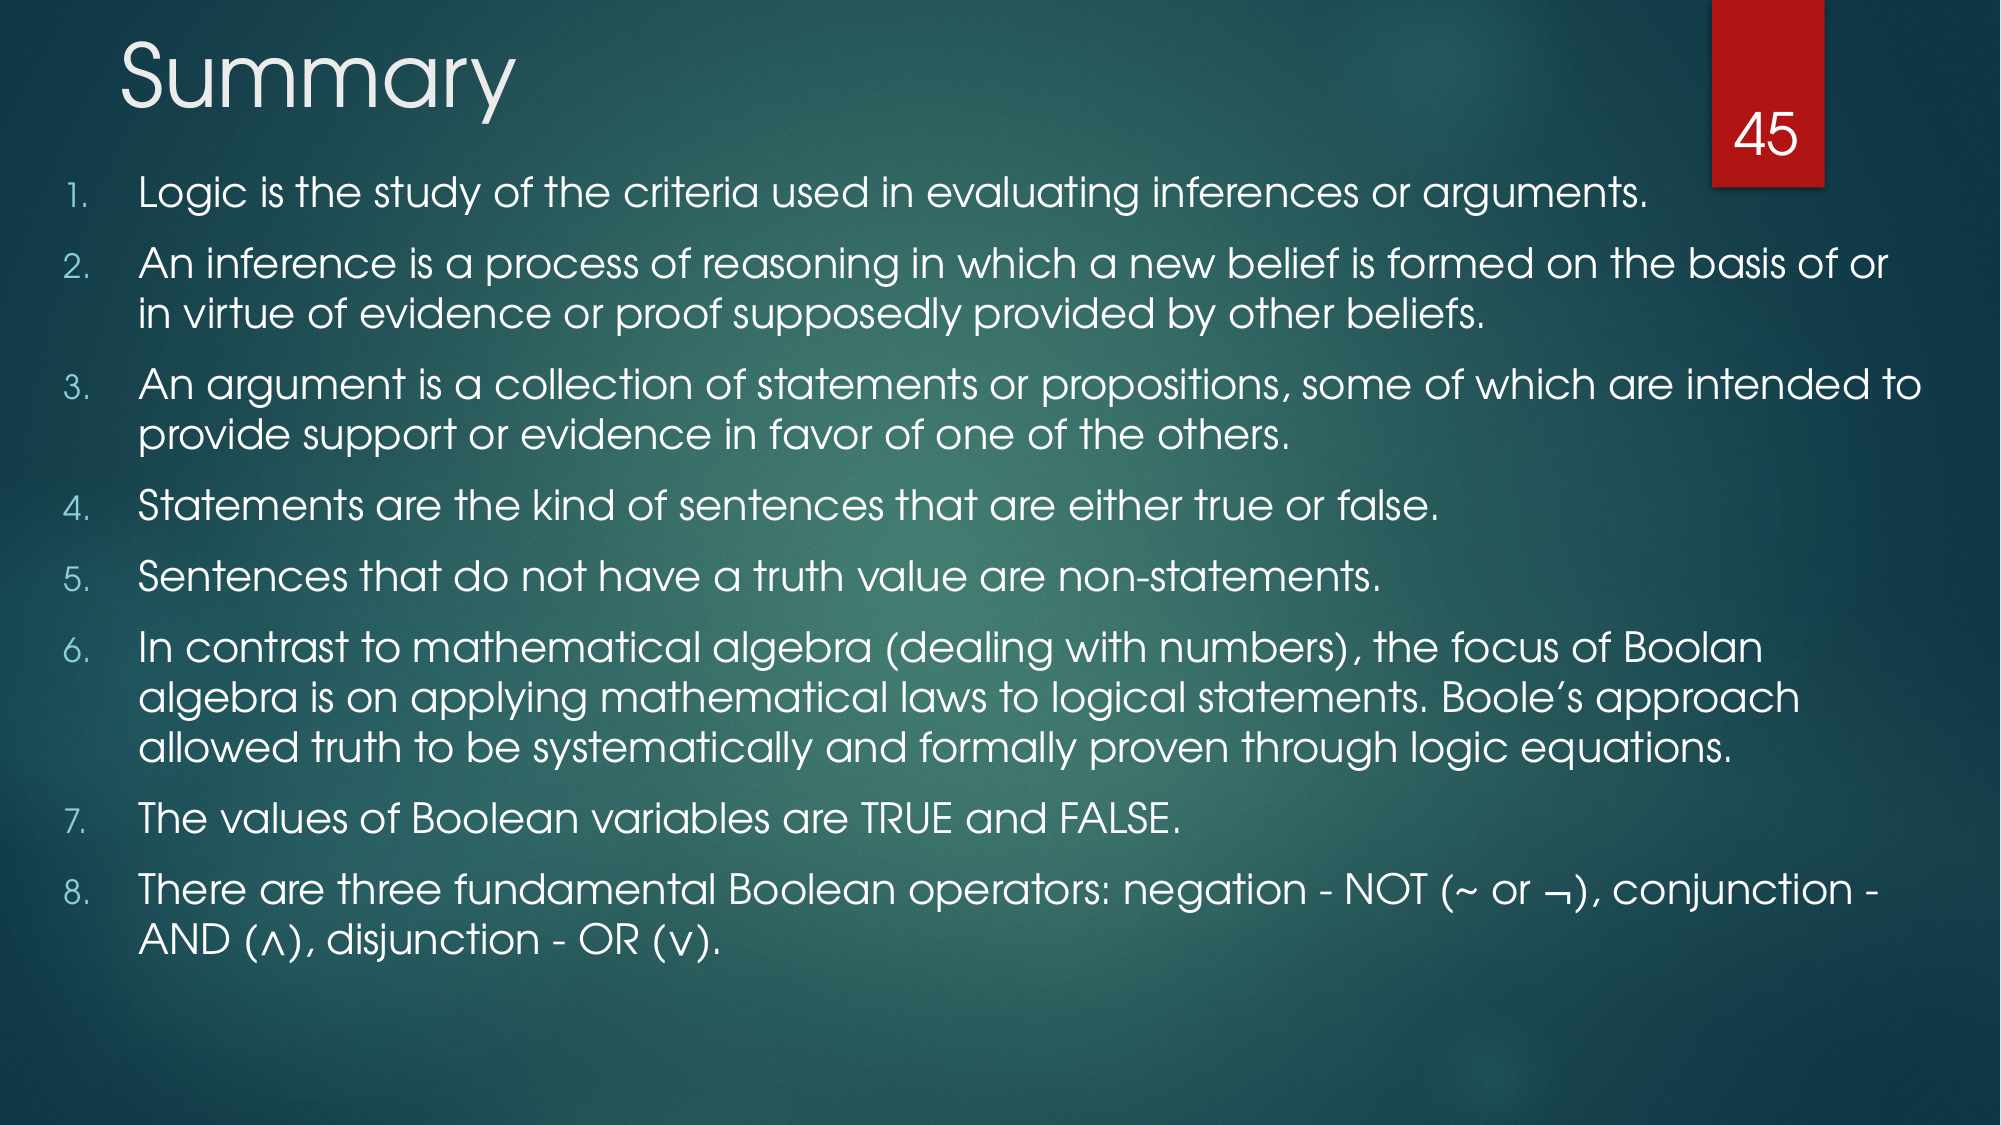

# Summary
45
Logic is the study of the criteria used in evaluating inferences or arguments.
An inference is a process of reasoning in which a new belief is formed on the basis of or in virtue of evidence or proof supposedly provided by other beliefs.
An argument is a collection of statements or propositions, some of which are intended to provide support or evidence in favor of one of the others.
Statements are the kind of sentences that are either true or false.
Sentences that do not have a truth value are non-statements.
In contrast to mathematical algebra (dealing with numbers), the focus of Boolan algebra is on applying mathematical laws to logical statements. Boole’s approach allowed truth to be systematically and formally proven through logic equations.
The values of Boolean variables are TRUE and FALSE.
There are three fundamental Boolean operators: negation - NOT (~ or ¬), conjunction - AND (∧), disjunction - OR (∨).